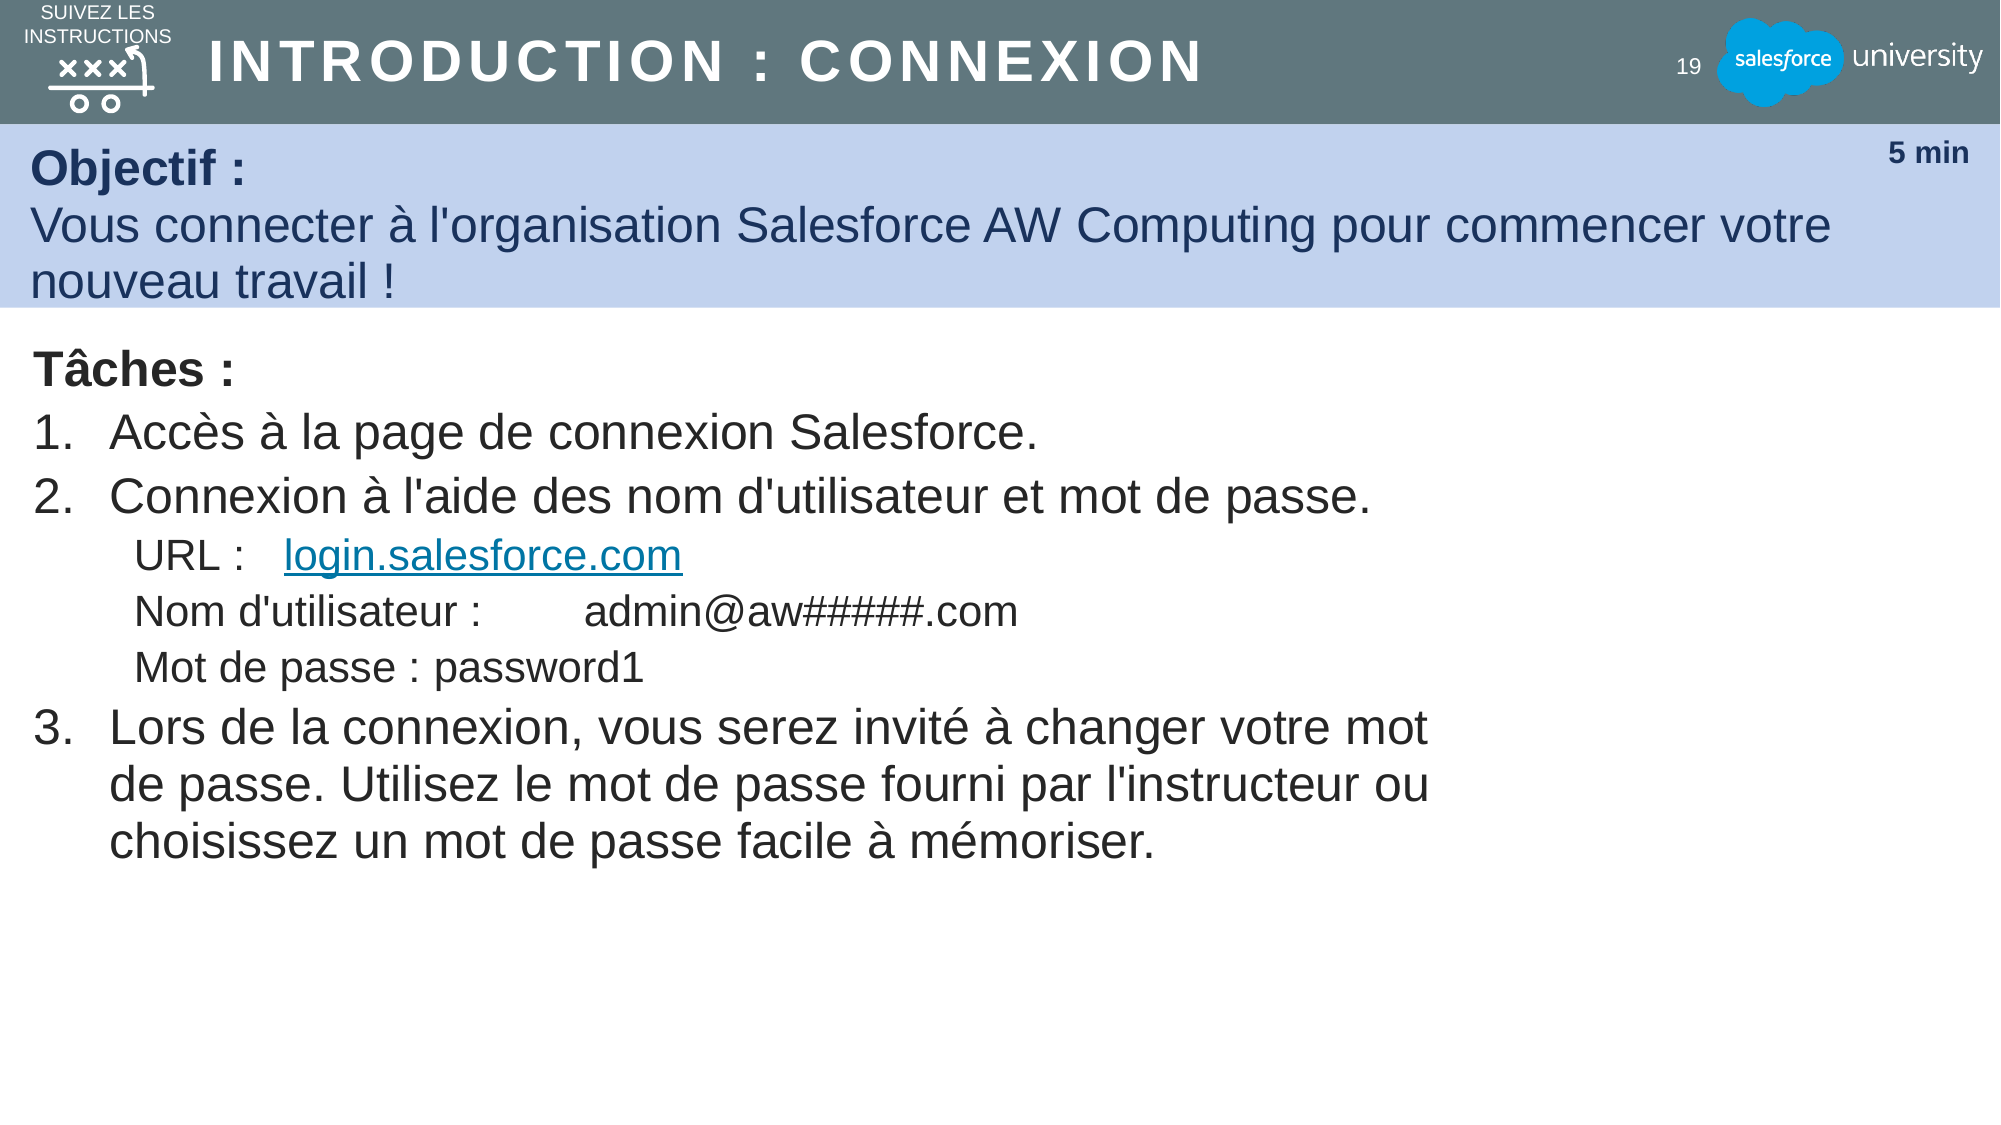

Suivez les instructions
# Introduction : Connexion
19
Objectif :
Vous connecter à l'organisation Salesforce AW Computing pour commencer votre nouveau travail !
5 min
Tâches :
Accès à la page de connexion Salesforce.
Connexion à l'aide des nom d'utilisateur et mot de passe.
URL : 	login.salesforce.com
Nom d'utilisateur :	admin@aw#####.com
Mot de passe :	password1
Lors de la connexion, vous serez invité à changer votre mot de passe. Utilisez le mot de passe fourni par l'instructeur ou choisissez un mot de passe facile à mémoriser.